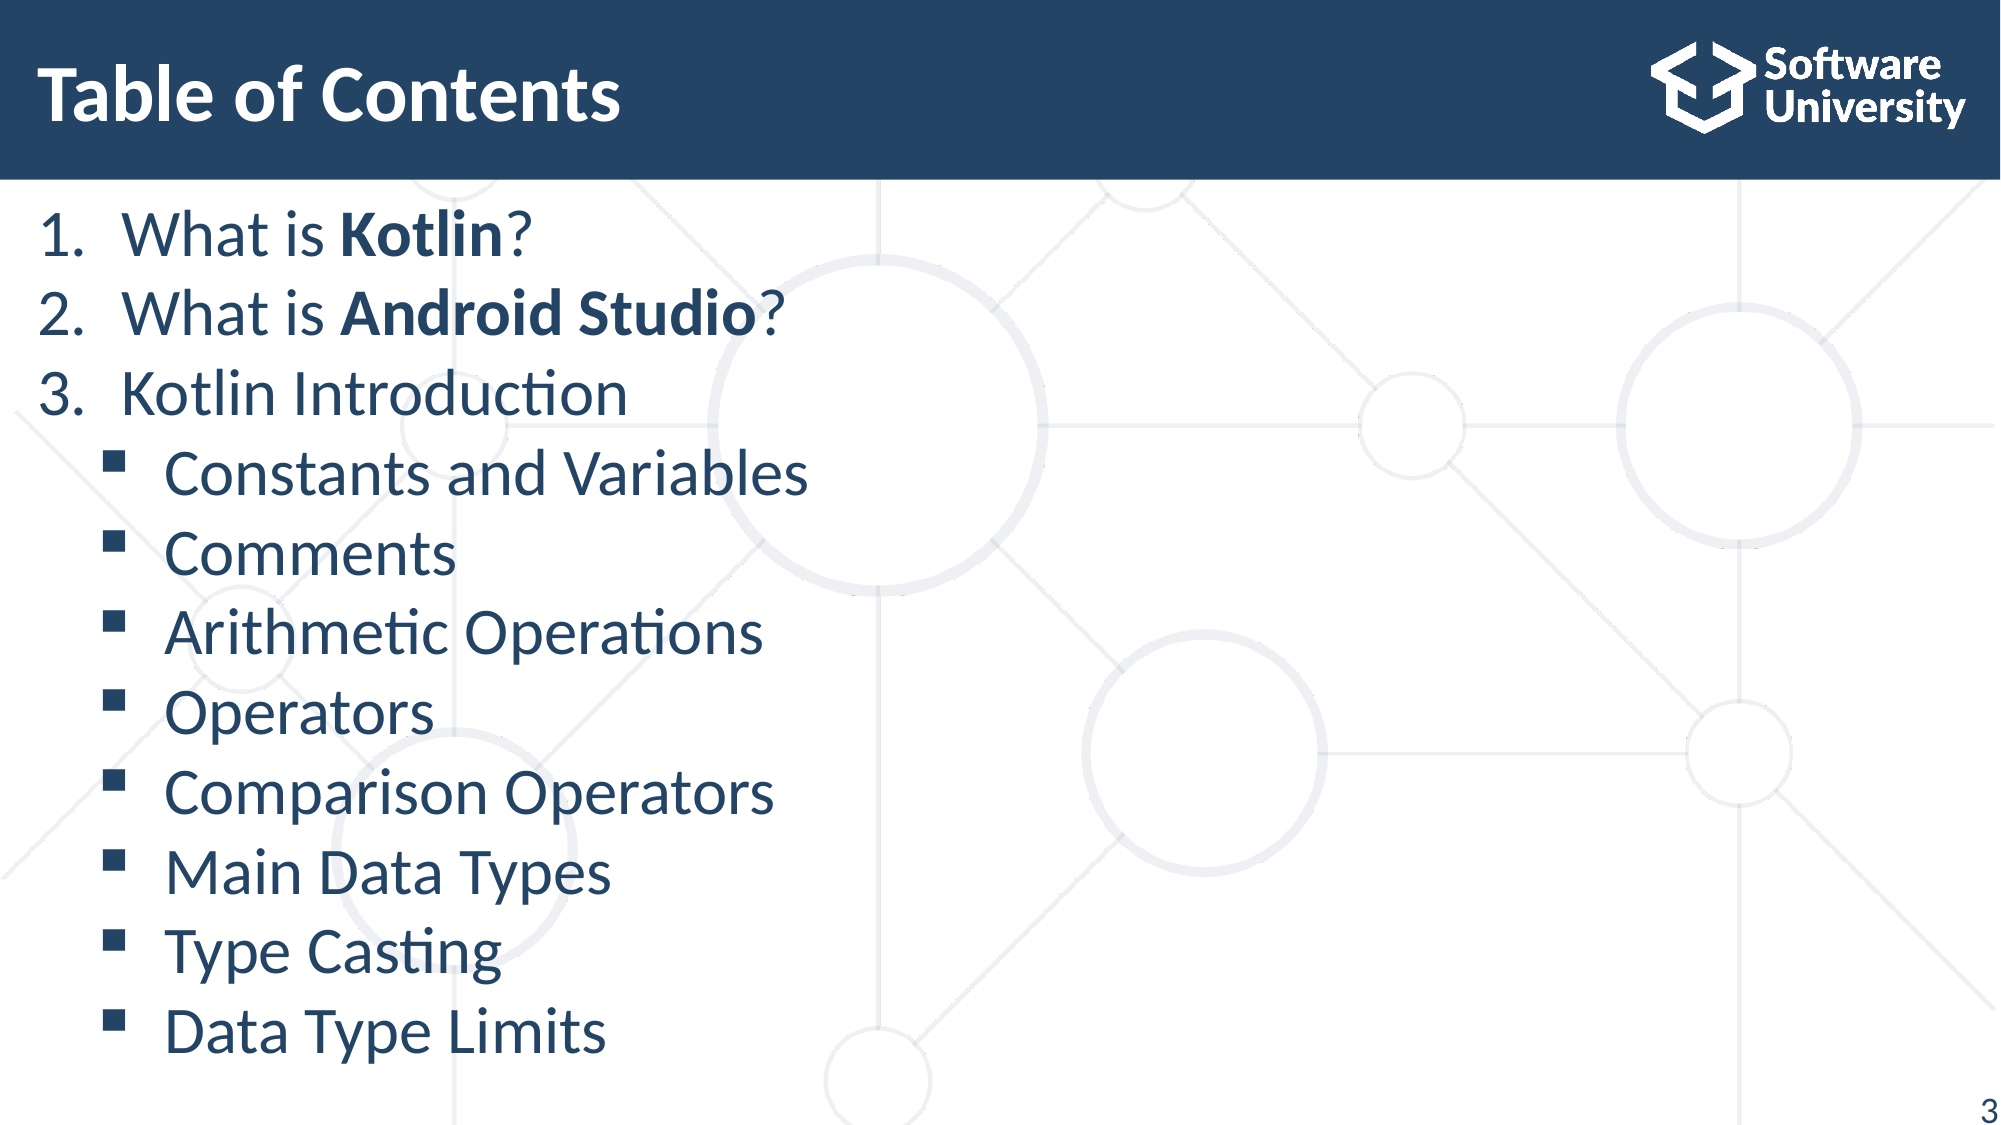

# Table of Contents
What is Kotlin?
What is Android Studio?
Kotlin Introduction
Constants and Variables
Comments
Arithmetic Operations
Operators
Comparison Operators
Main Data Types
Type Casting
Data Type Limits
3